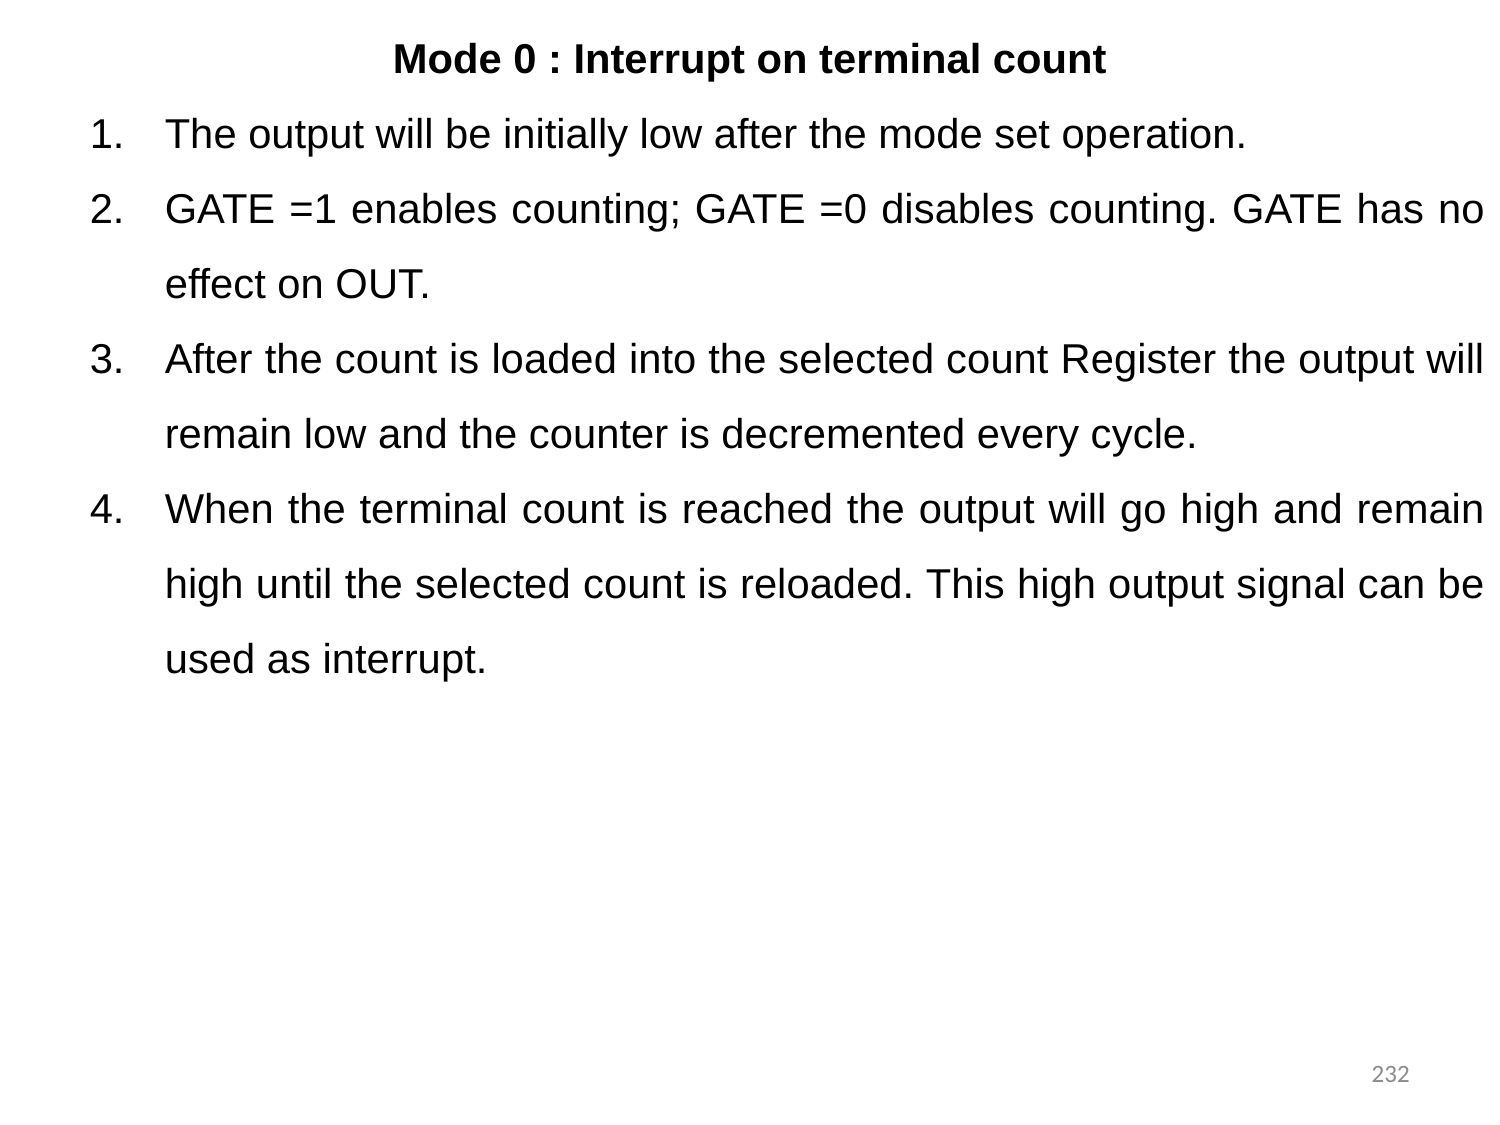

Mode 0 : Interrupt on terminal count
The output will be initially low after the mode set operation.
GATE =1 enables counting; GATE =0 disables counting. GATE has no effect on OUT.
After the count is loaded into the selected count Register the output will remain low and the counter is decremented every cycle.
When the terminal count is reached the output will go high and remain high until the selected count is reloaded. This high output signal can be used as interrupt.
232